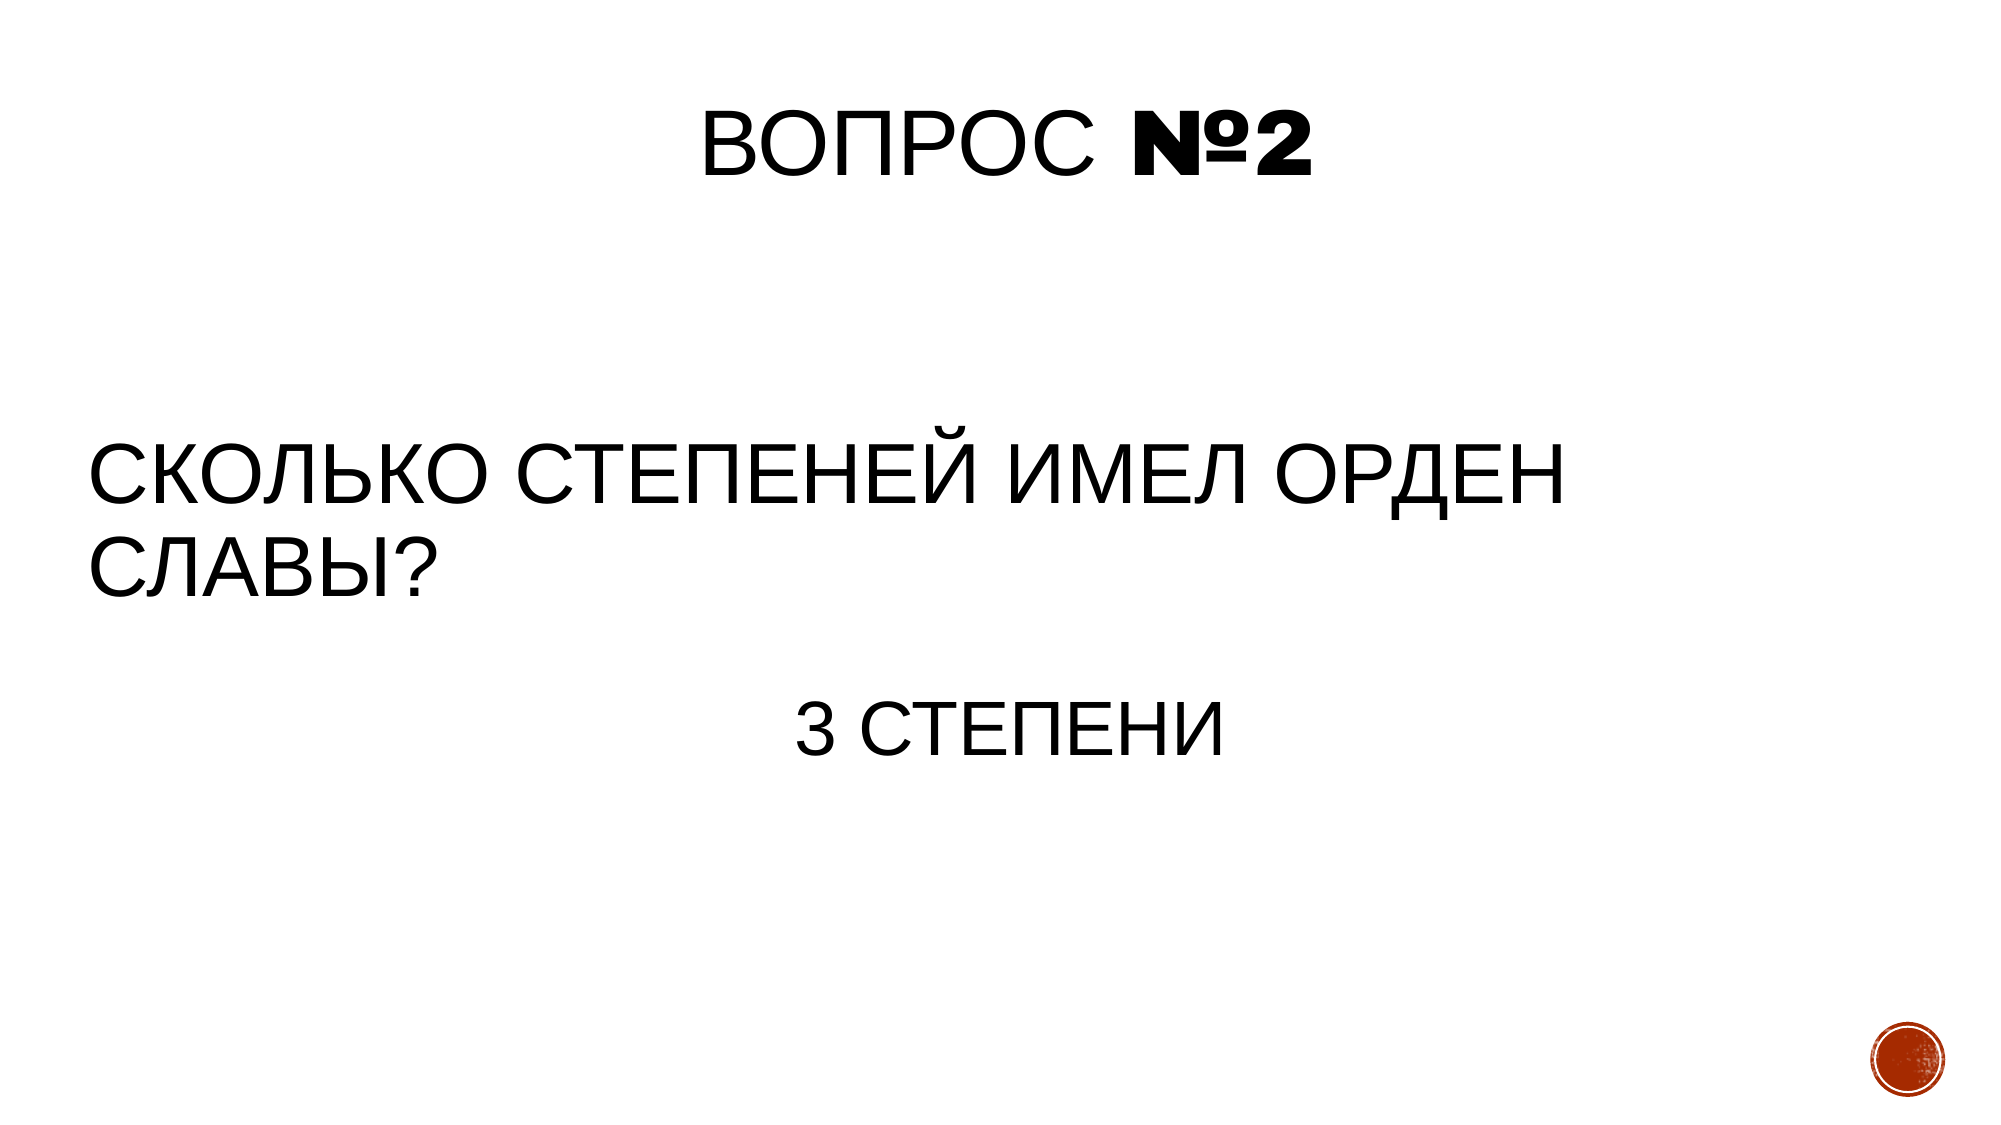

# Вопрос №2

Сколько степеней имел орден славы?
3 степени